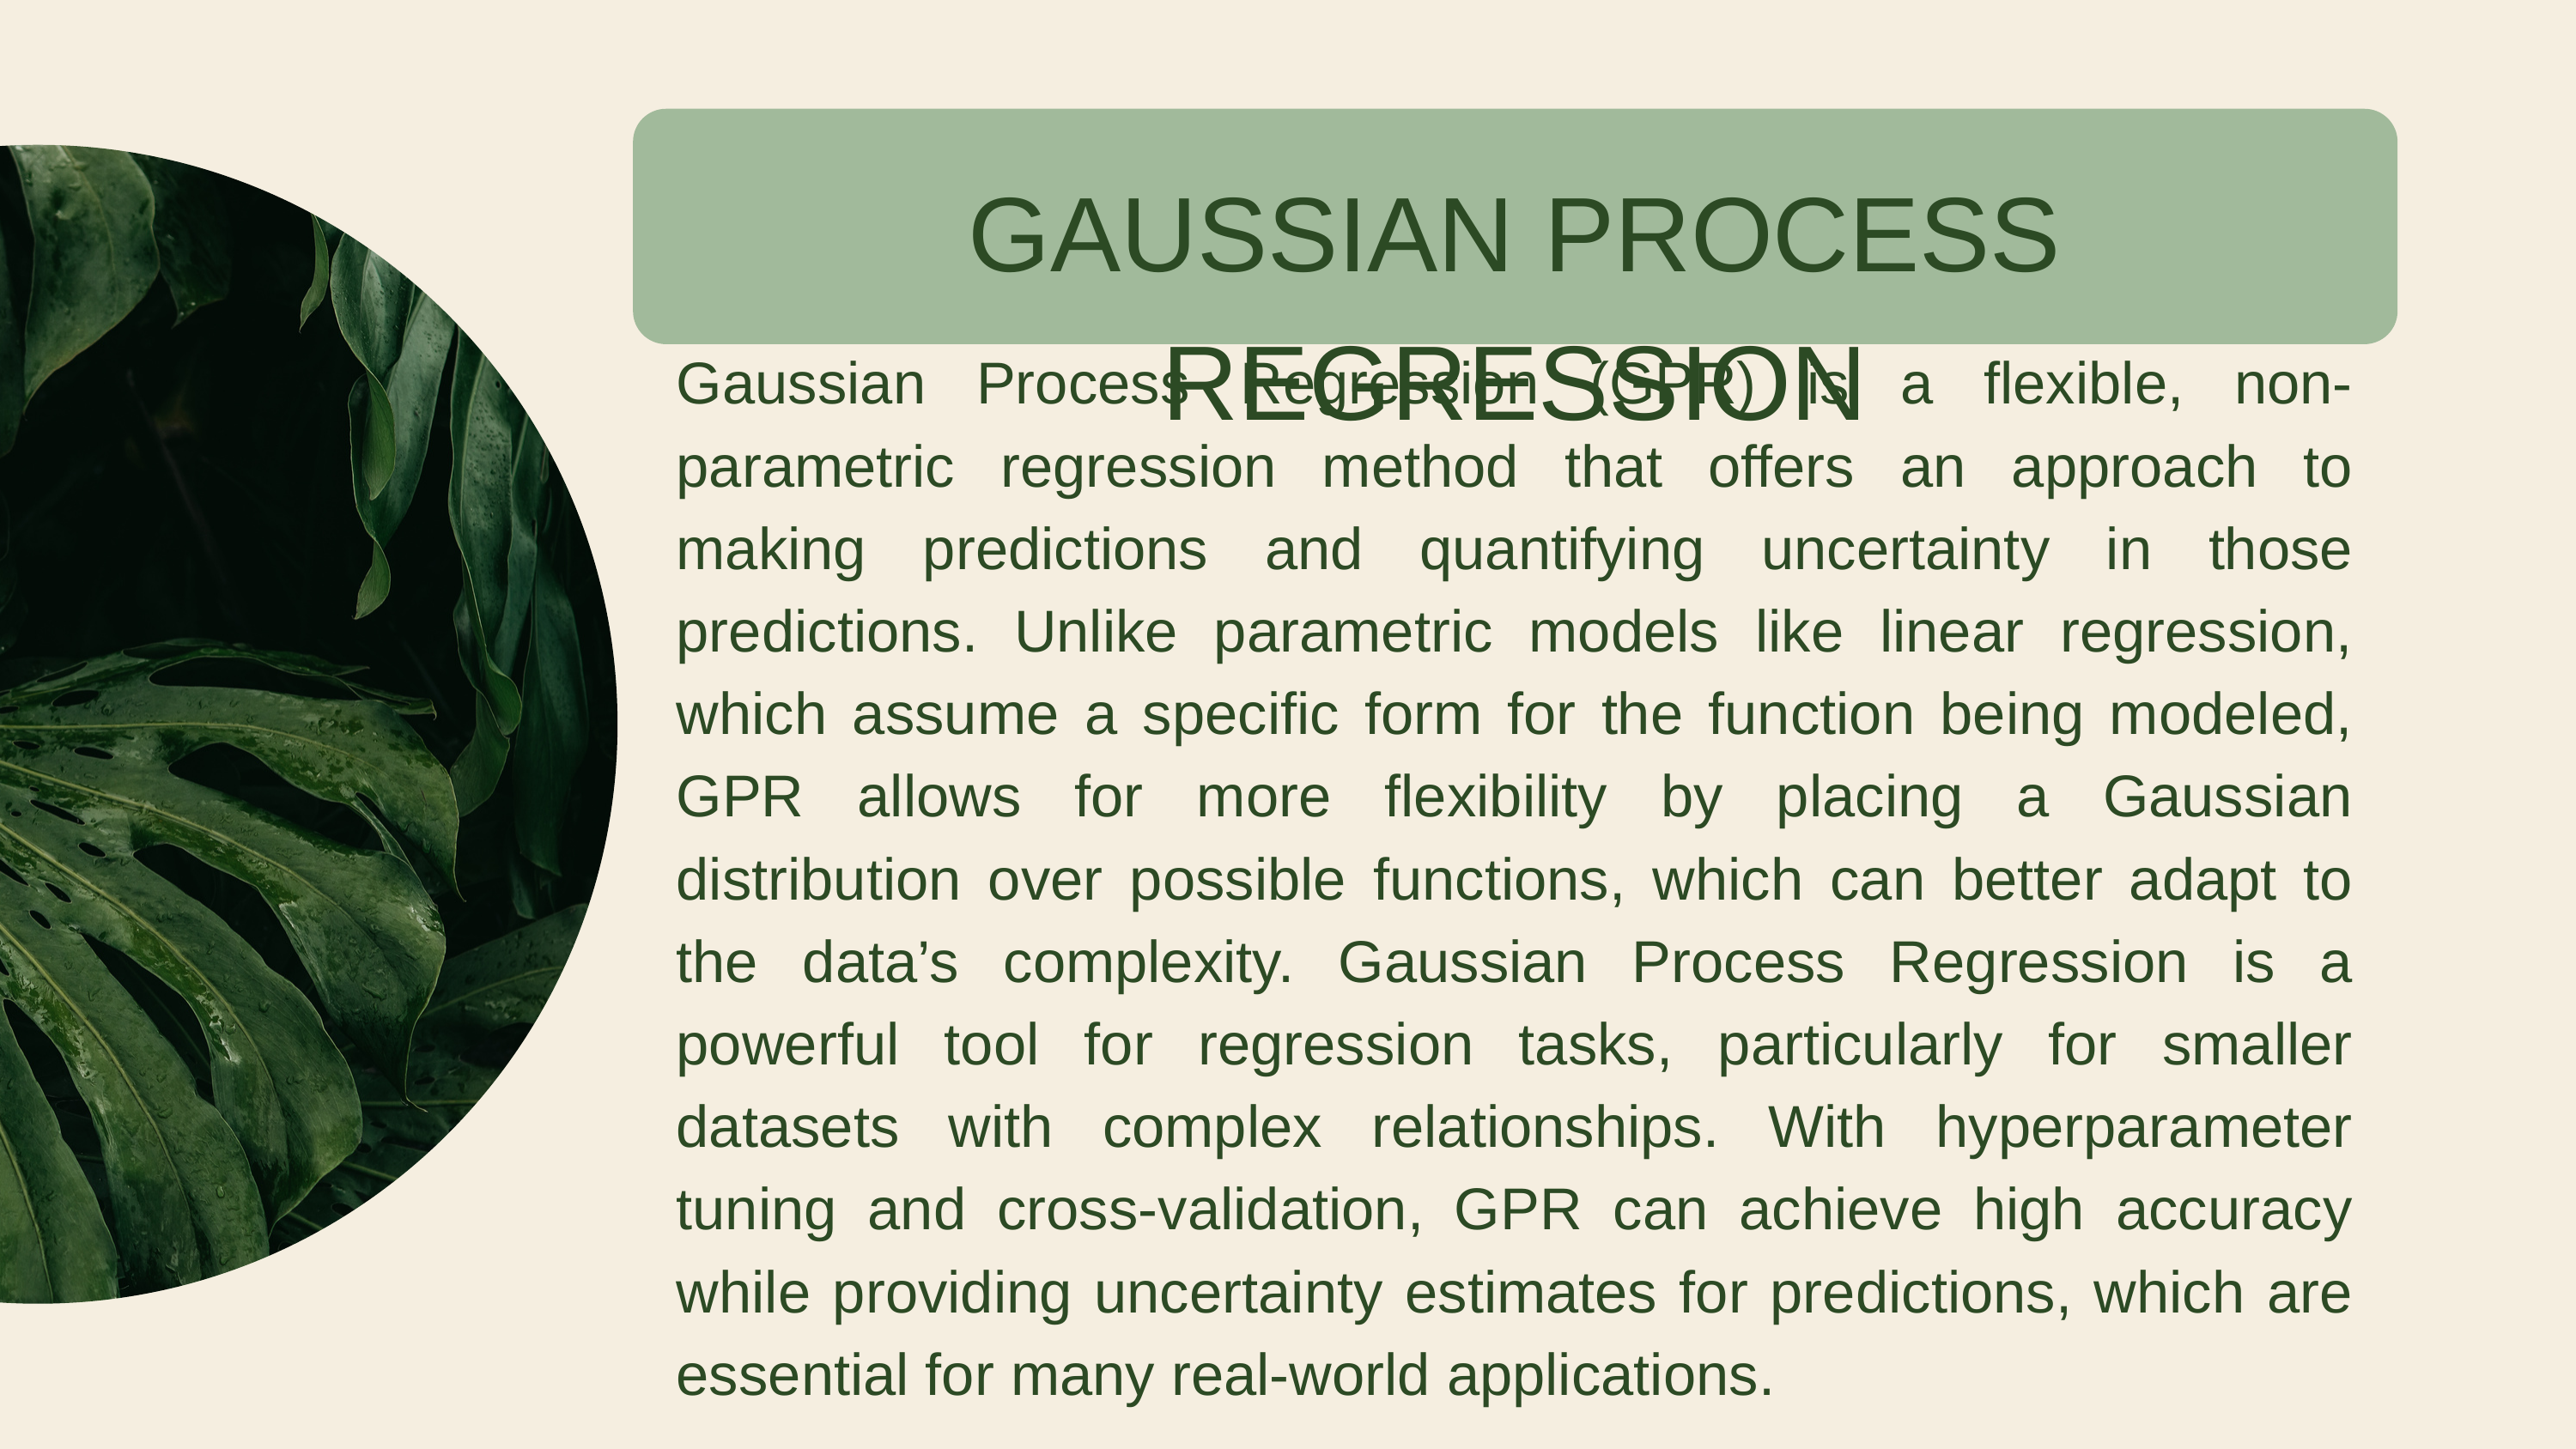

GAUSSIAN PROCESS REGRESSION

Gaussian Process Regression (GPR) is a flexible, non-parametric regression method that offers an approach to making predictions and quantifying uncertainty in those predictions. Unlike parametric models like linear regression, which assume a specific form for the function being modeled, GPR allows for more flexibility by placing a Gaussian distribution over possible functions, which can better adapt to the data’s complexity. Gaussian Process Regression is a powerful tool for regression tasks, particularly for smaller datasets with complex relationships. With hyperparameter tuning and cross-validation, GPR can achieve high accuracy while providing uncertainty estimates for predictions, which are essential for many real-world applications.